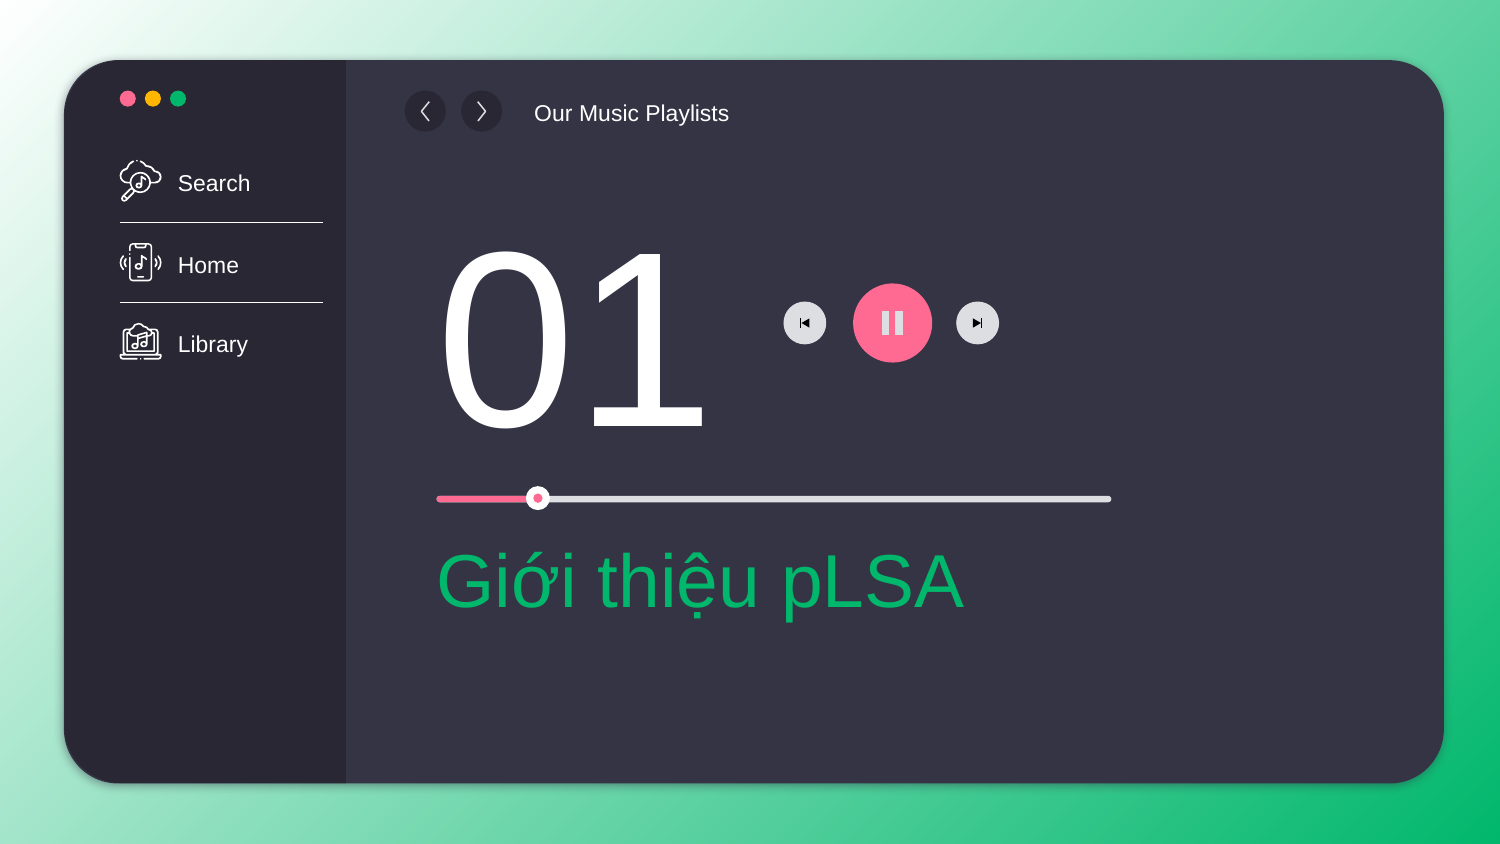

Search

Home

Library

Our Music Playlists
01

# Giới thiệu pLSA